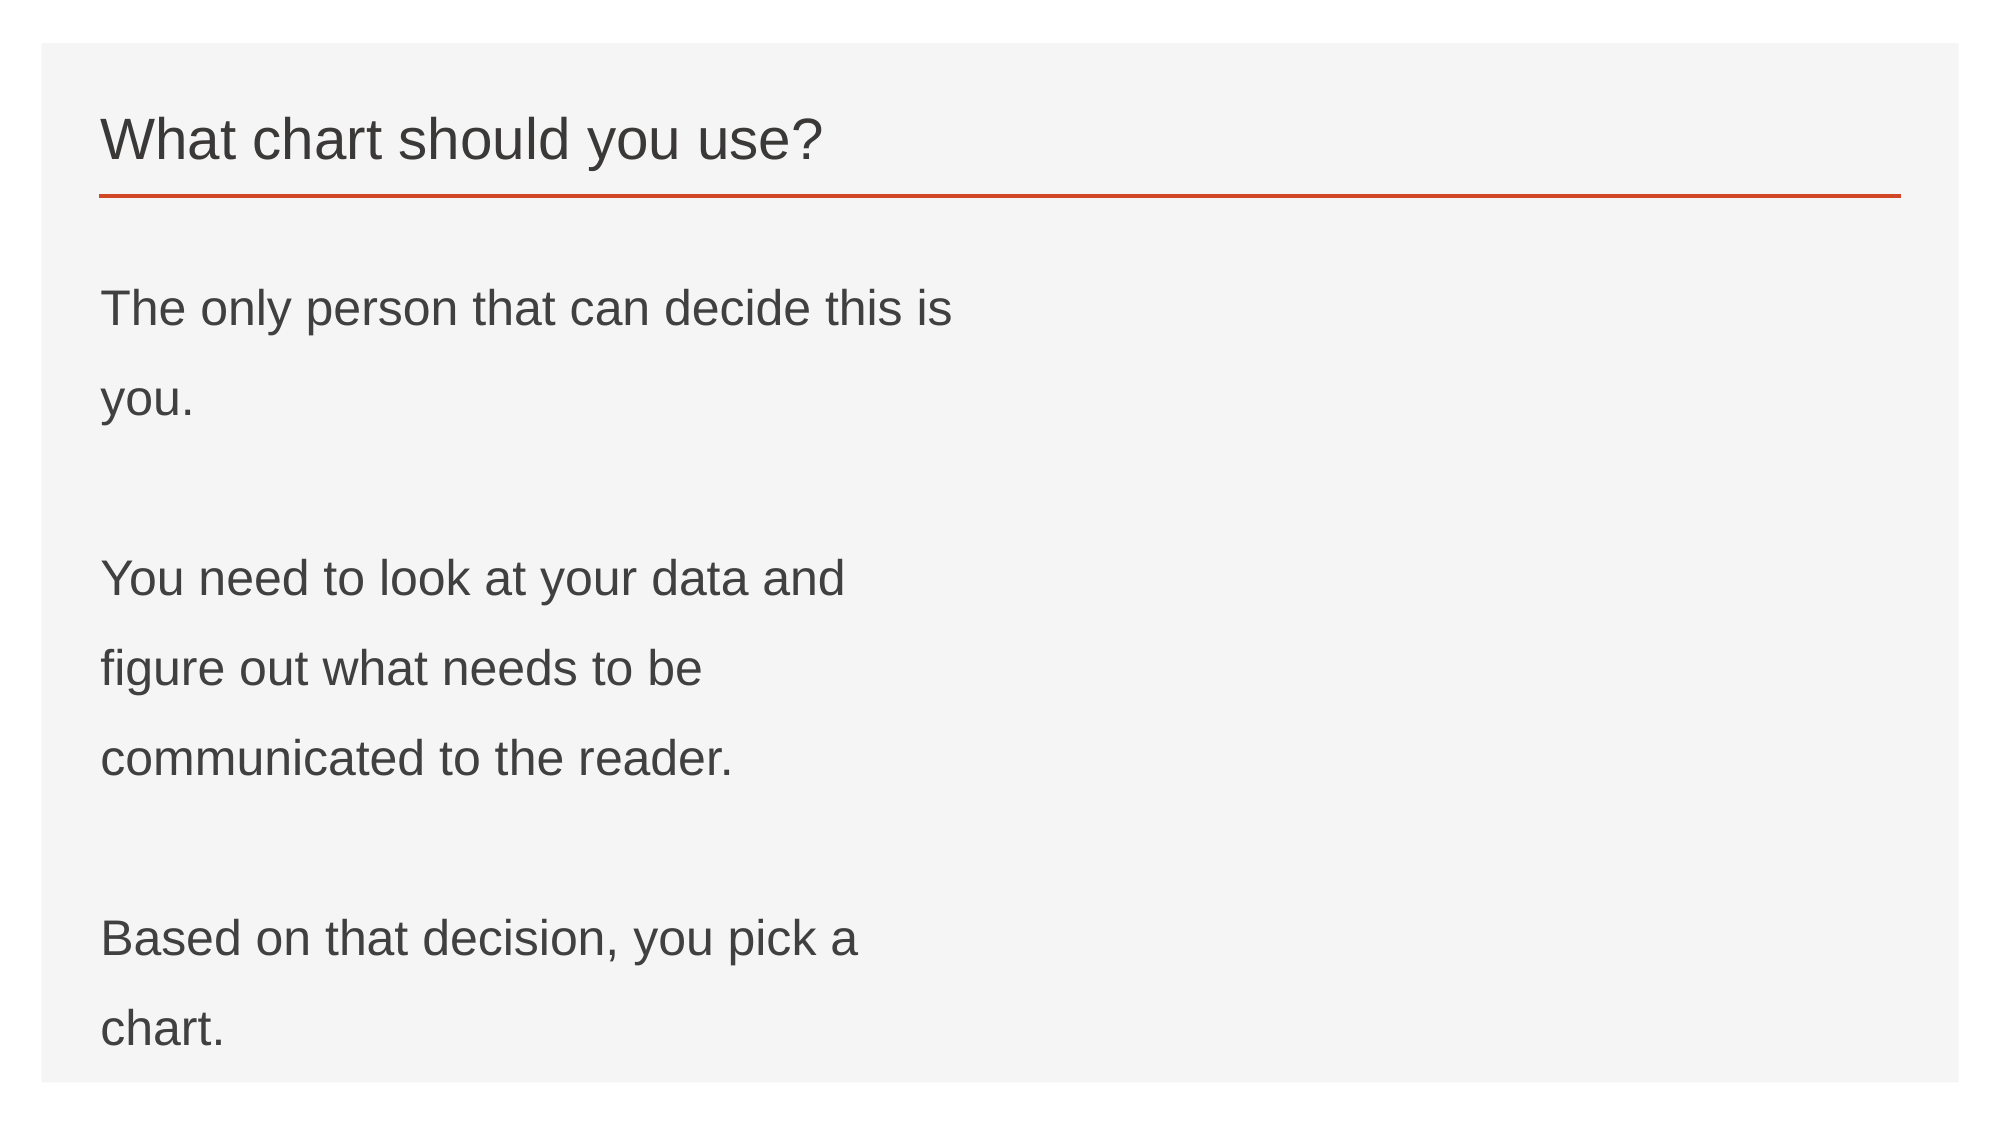

# What chart should you use?
The only person that can decide this is you.
You need to look at your data and figure out what needs to be communicated to the reader.
Based on that decision, you pick a chart.